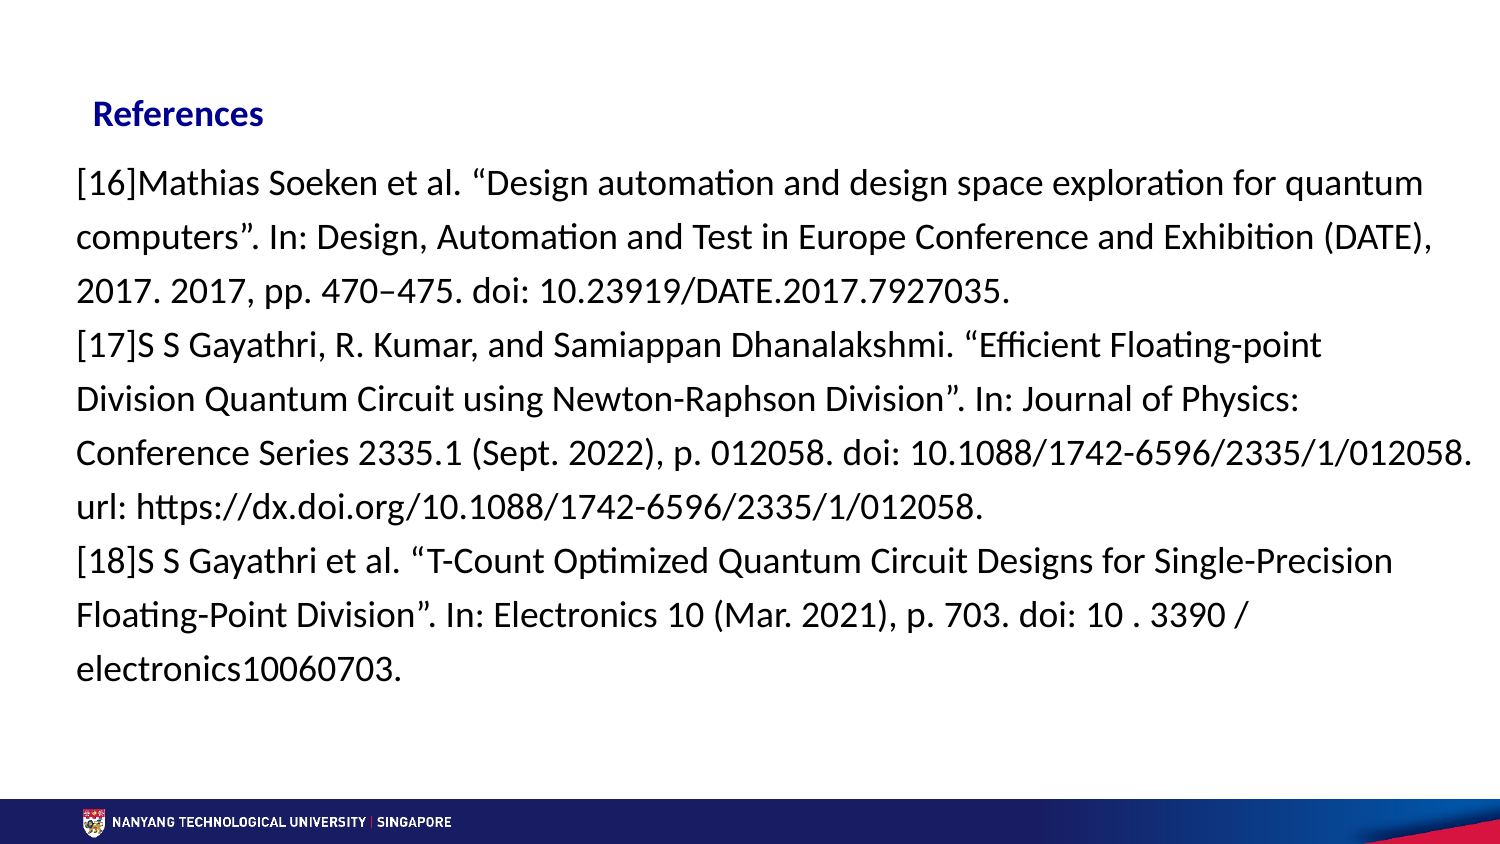

References
[16]Mathias Soeken et al. “Design automation and design space exploration for quantum computers”. In: Design, Automation and Test in Europe Conference and Exhibition (DATE), 2017. 2017, pp. 470–475. doi: 10.23919/DATE.2017.7927035.
[17]S S Gayathri, R. Kumar, and Samiappan Dhanalakshmi. “Efficient Floating-point
Division Quantum Circuit using Newton-Raphson Division”. In: Journal of Physics:
Conference Series 2335.1 (Sept. 2022), p. 012058. doi: 10.1088/1742-6596/2335/1/012058. url: https://dx.doi.org/10.1088/1742-6596/2335/1/012058.
[18]S S Gayathri et al. “T-Count Optimized Quantum Circuit Designs for Single-Precision Floating-Point Division”. In: Electronics 10 (Mar. 2021), p. 703. doi: 10 . 3390 / electronics10060703.